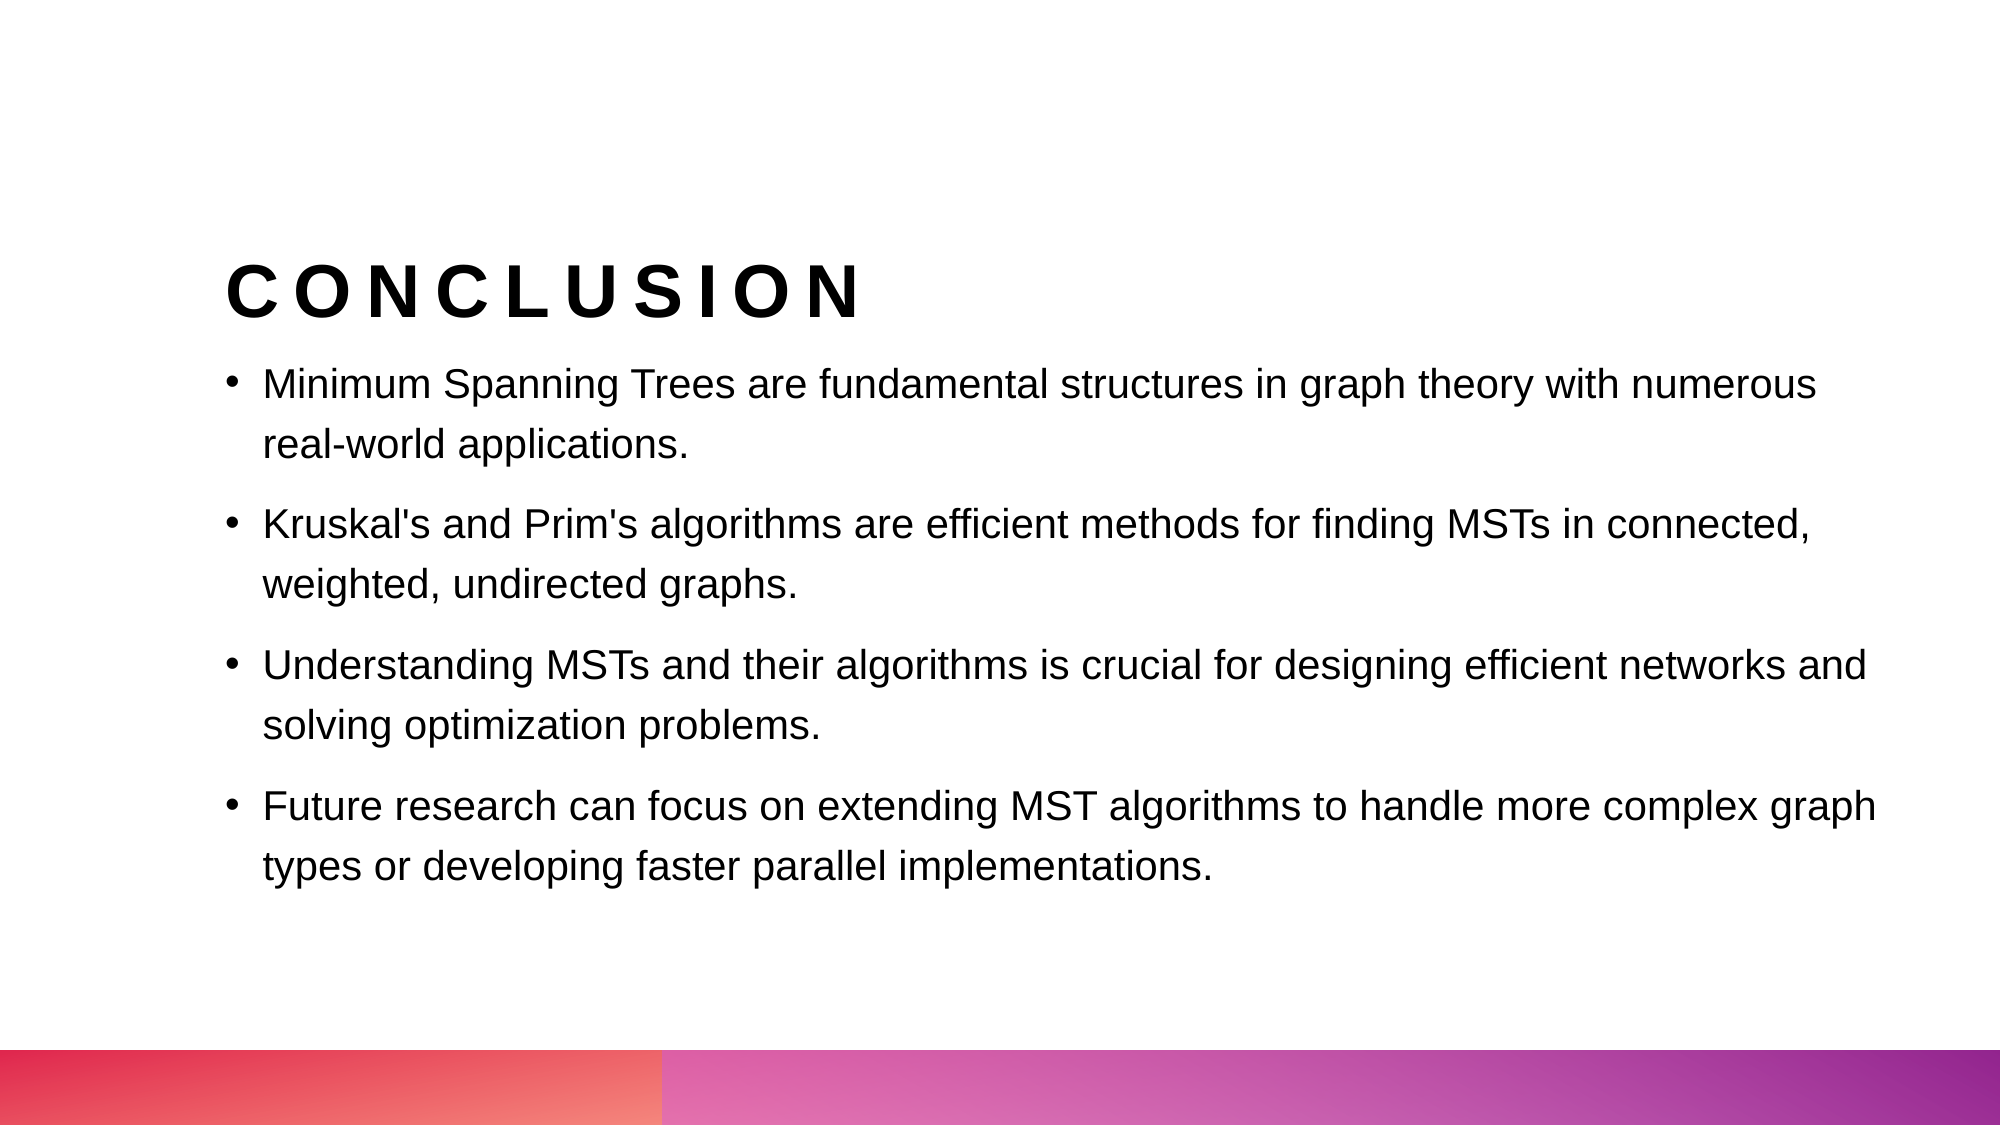

# CONCLUSION
Minimum Spanning Trees are fundamental structures in graph theory with numerous real-world applications.
Kruskal's and Prim's algorithms are efficient methods for finding MSTs in connected, weighted, undirected graphs.
Understanding MSTs and their algorithms is crucial for designing efficient networks and solving optimization problems.
Future research can focus on extending MST algorithms to handle more complex graph types or developing faster parallel implementations.